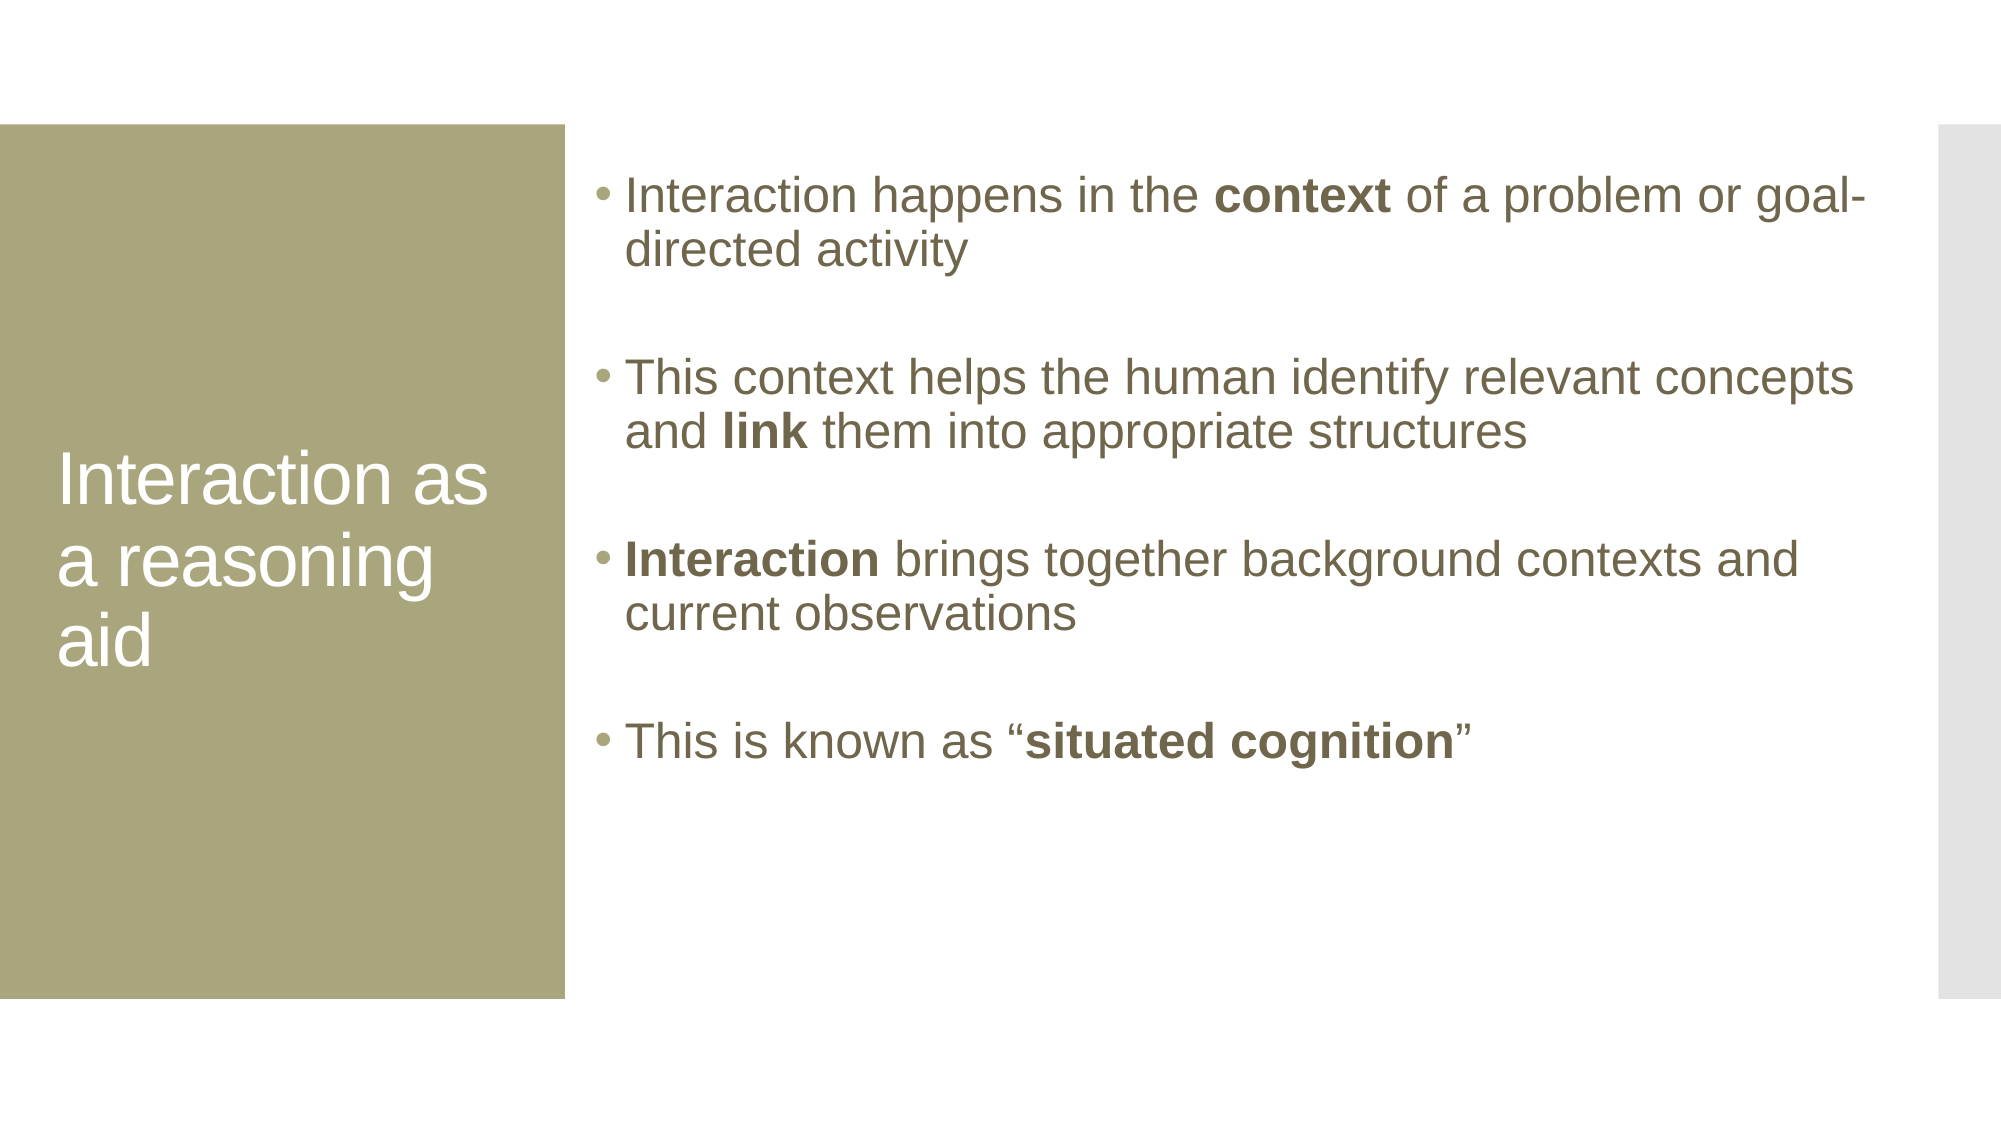

Interaction happens in the context of a problem or goal-directed activity

This context helps the human identify relevant concepts and link them into appropriate structures

Interaction brings together background contexts and current observations

This is known as “situated cognition”
Interaction as a reasoning aid